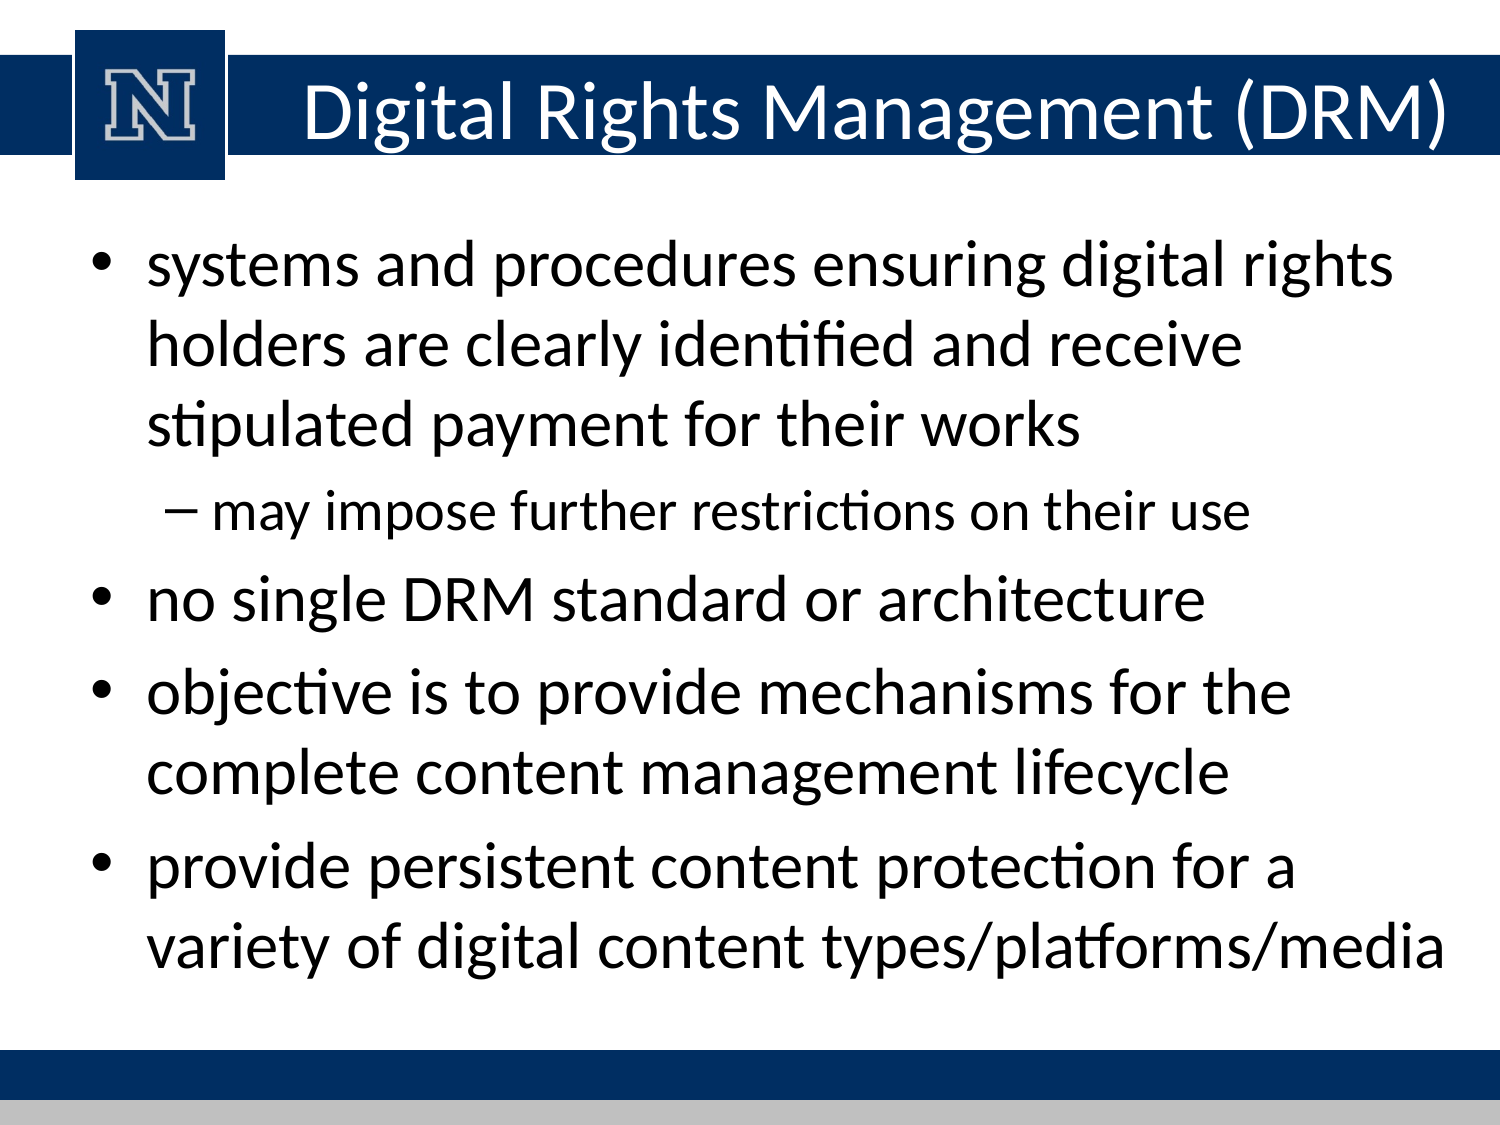

# Digital Rights Management (DRM)
systems and procedures ensuring digital rights holders are clearly identified and receive stipulated payment for their works
may impose further restrictions on their use
no single DRM standard or architecture
objective is to provide mechanisms for the complete content management lifecycle
provide persistent content protection for a variety of digital content types/platforms/media